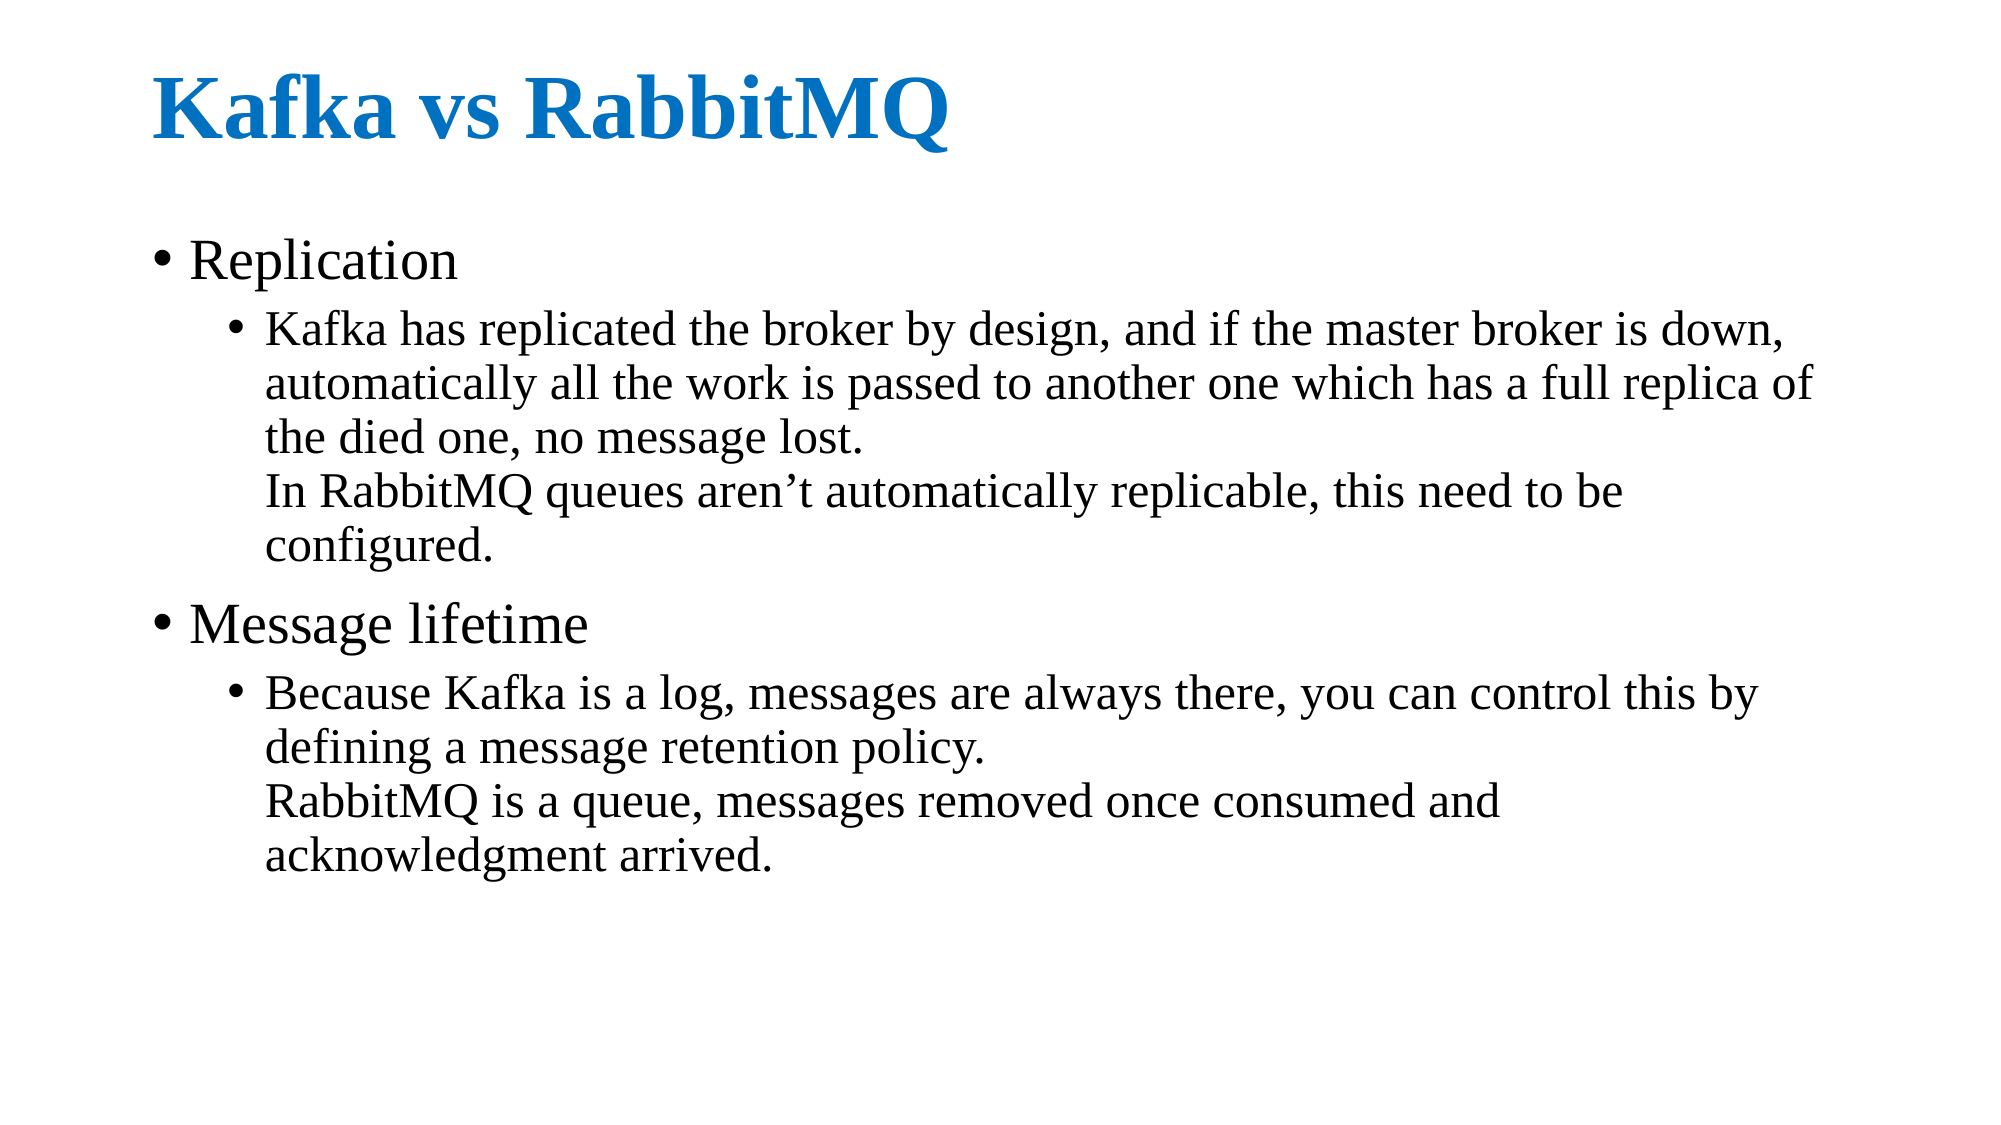

# Kafka vs RabbitMQ
Replication
Kafka has replicated the broker by design, and if the master broker is down, automatically all the work is passed to another one which has a full replica of the died one, no message lost.
In RabbitMQ queues aren’t automatically replicable, this need to be configured.
Message lifetime
Because Kafka is a log, messages are always there, you can control this by defining a message retention policy.
RabbitMQ is a queue, messages removed once consumed and acknowledgment arrived.